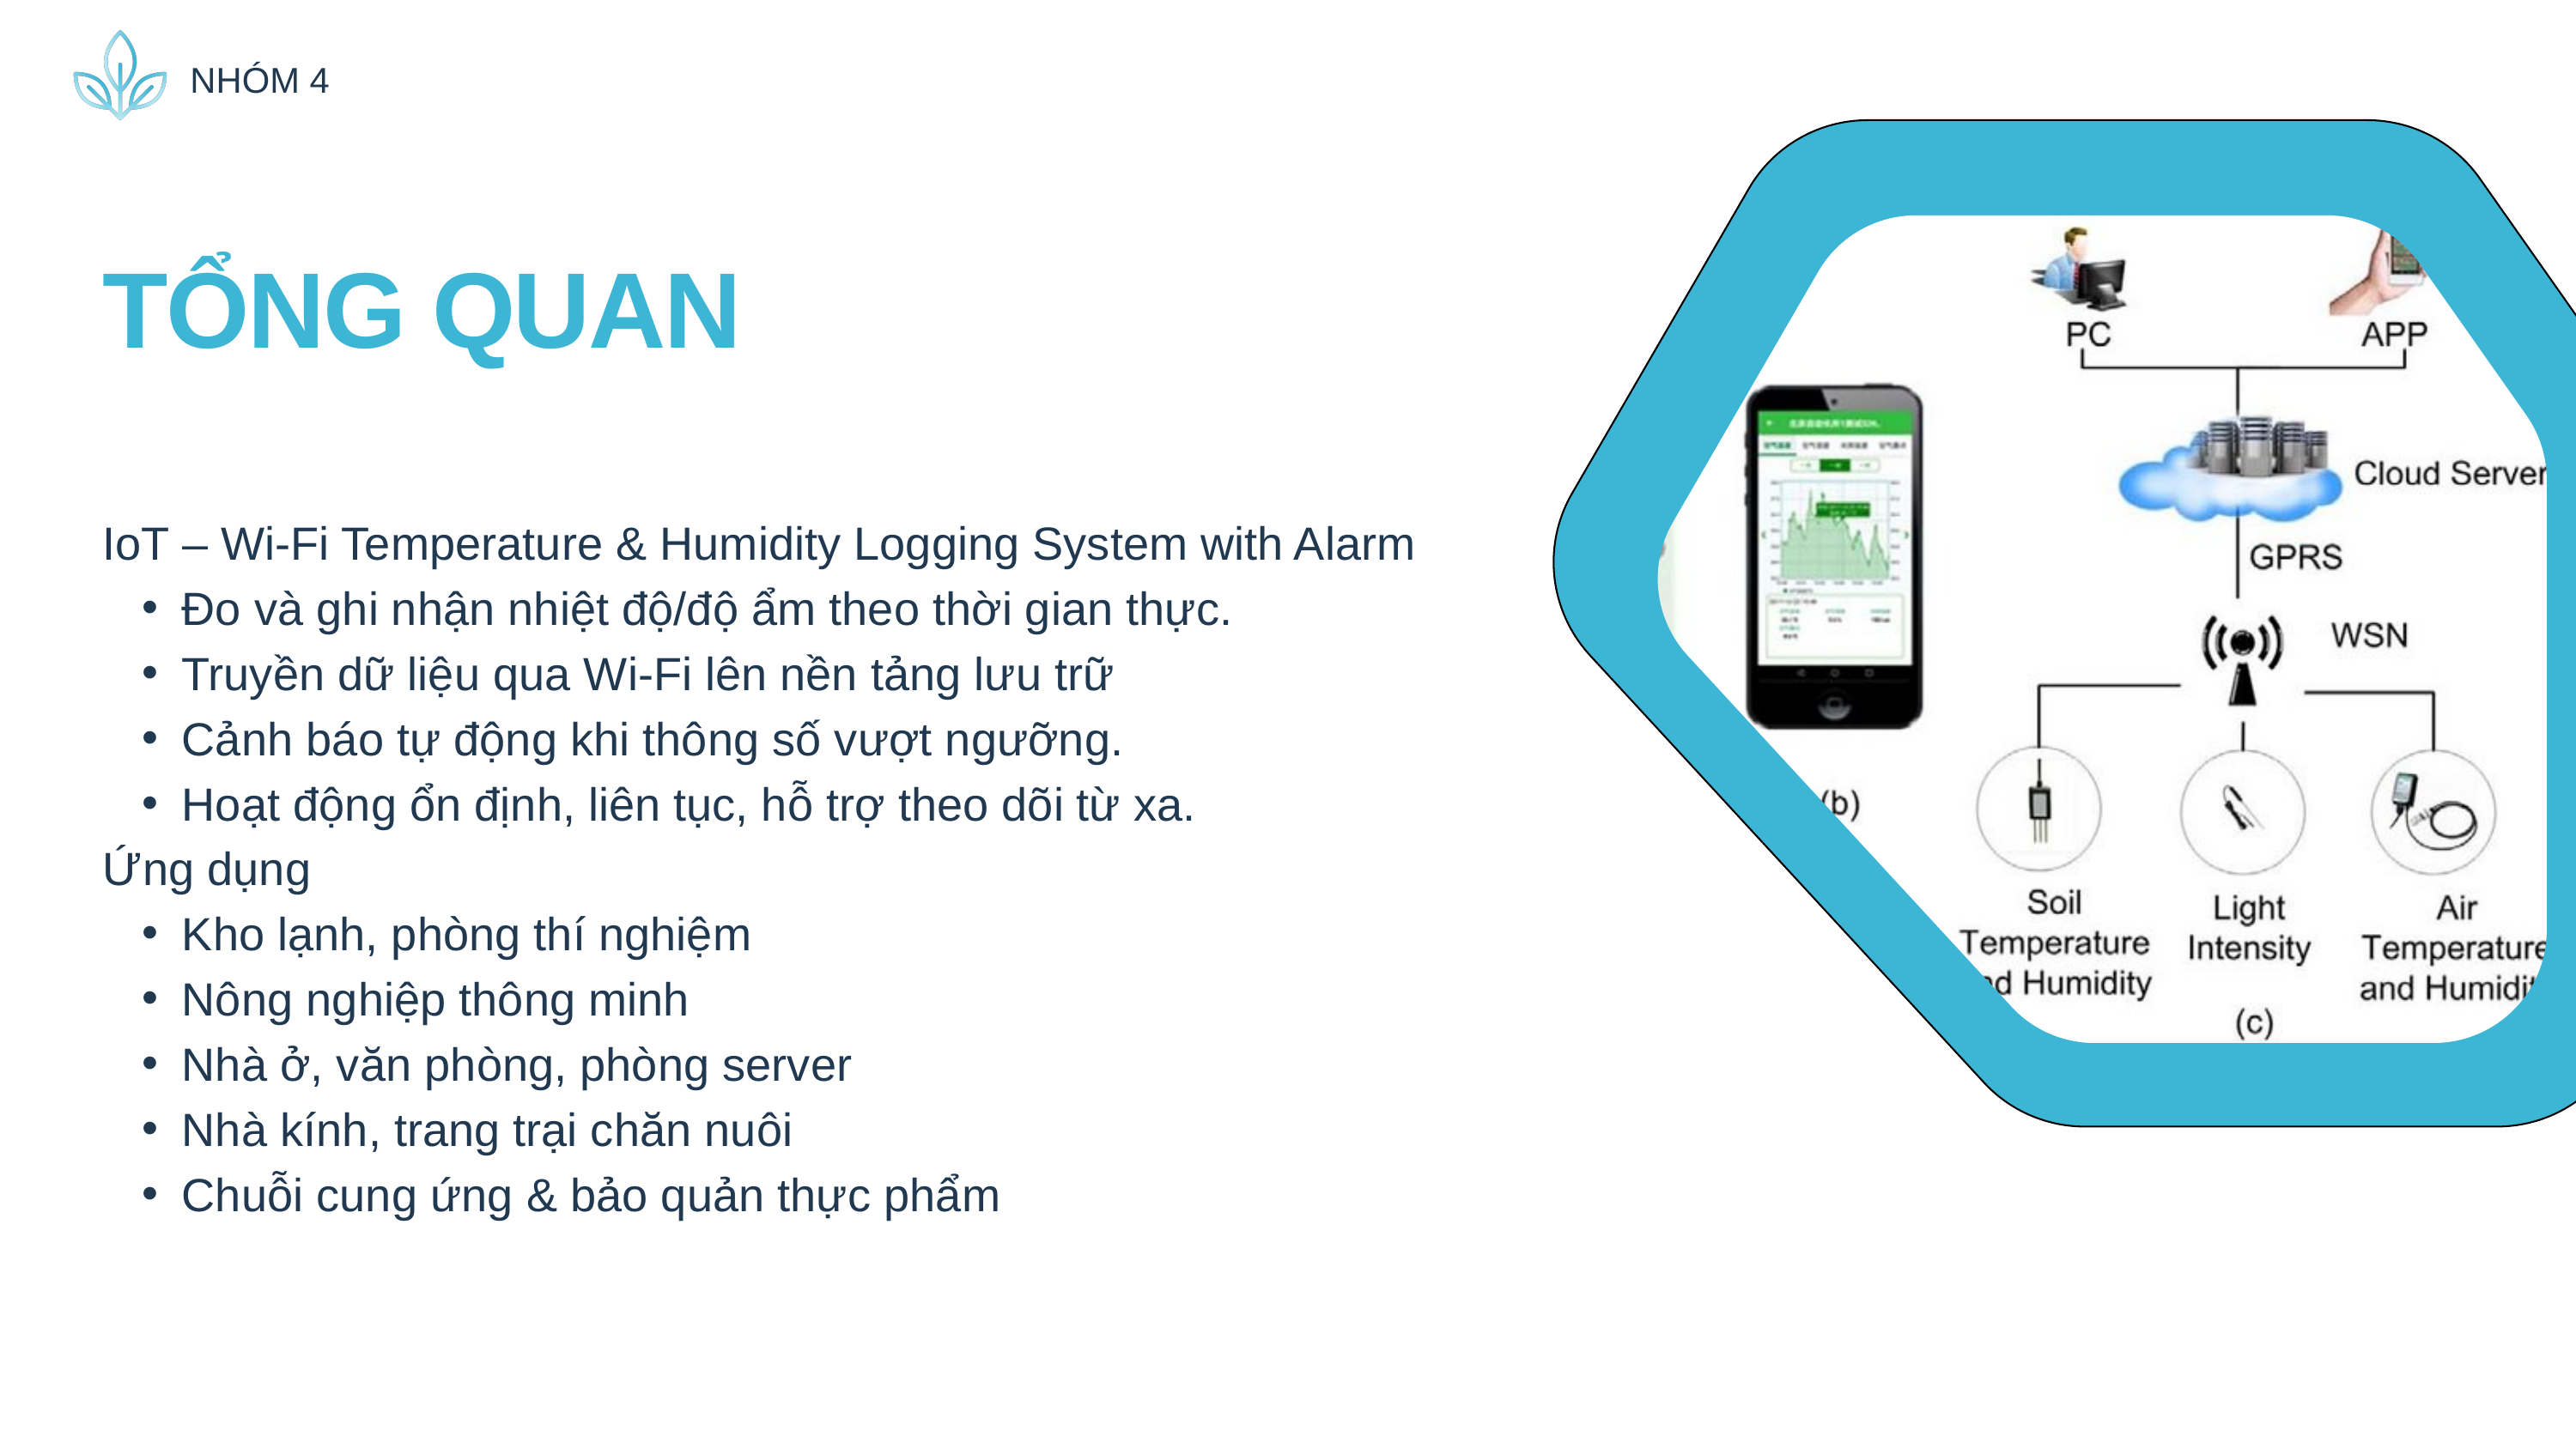

NHÓM 4

TỔNG QUAN
IoT – Wi-Fi Temperature & Humidity Logging System with Alarm
Đo và ghi nhận nhiệt độ/độ ẩm theo thời gian thực.
Truyền dữ liệu qua Wi-Fi lên nền tảng lưu trữ
Cảnh báo tự động khi thông số vượt ngưỡng.
Hoạt động ổn định, liên tục, hỗ trợ theo dõi từ xa.
Ứng dụng
Kho lạnh, phòng thí nghiệm
Nông nghiệp thông minh
Nhà ở, văn phòng, phòng server
Nhà kính, trang trại chăn nuôi
Chuỗi cung ứng & bảo quản thực phẩm